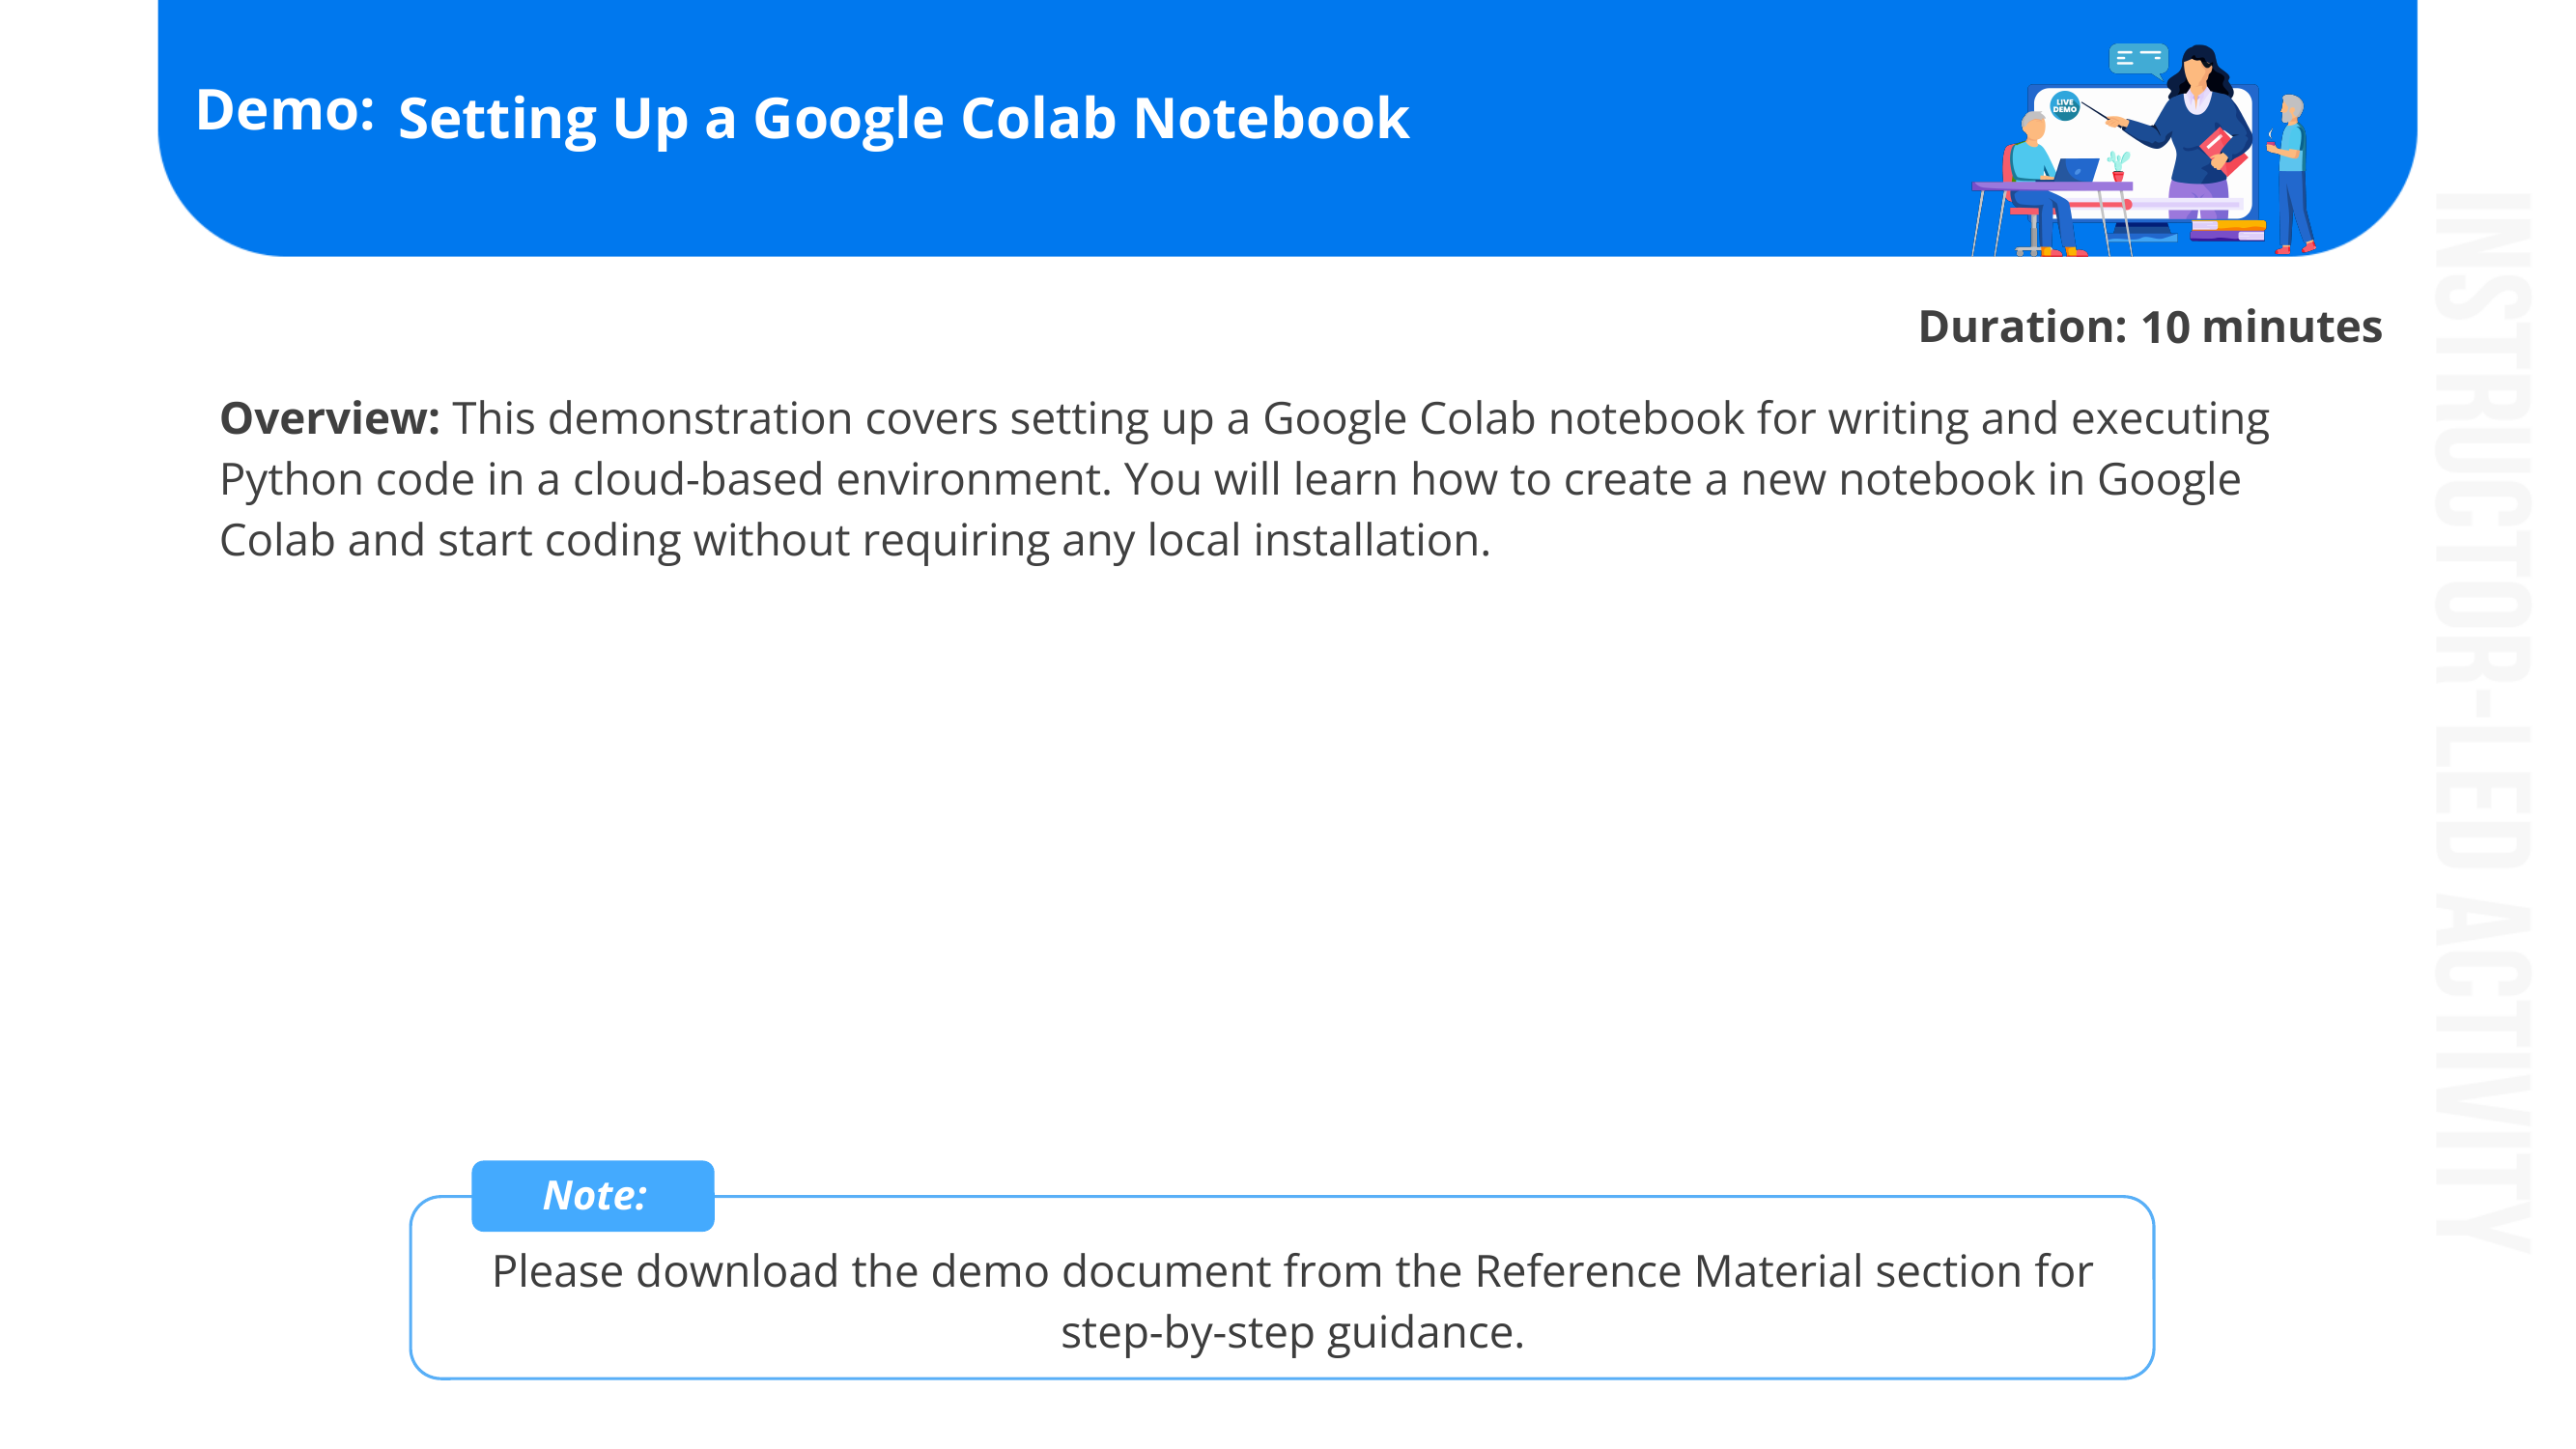

# Setting Up a Google Colab Notebook
10
Overview: This demonstration covers setting up a Google Colab notebook for writing and executing Python code in a cloud-based environment. You will learn how to create a new notebook in Google Colab and start coding without requiring any local installation.

Note:

Please download the demo document from the Reference Material section for step-by-step guidance.